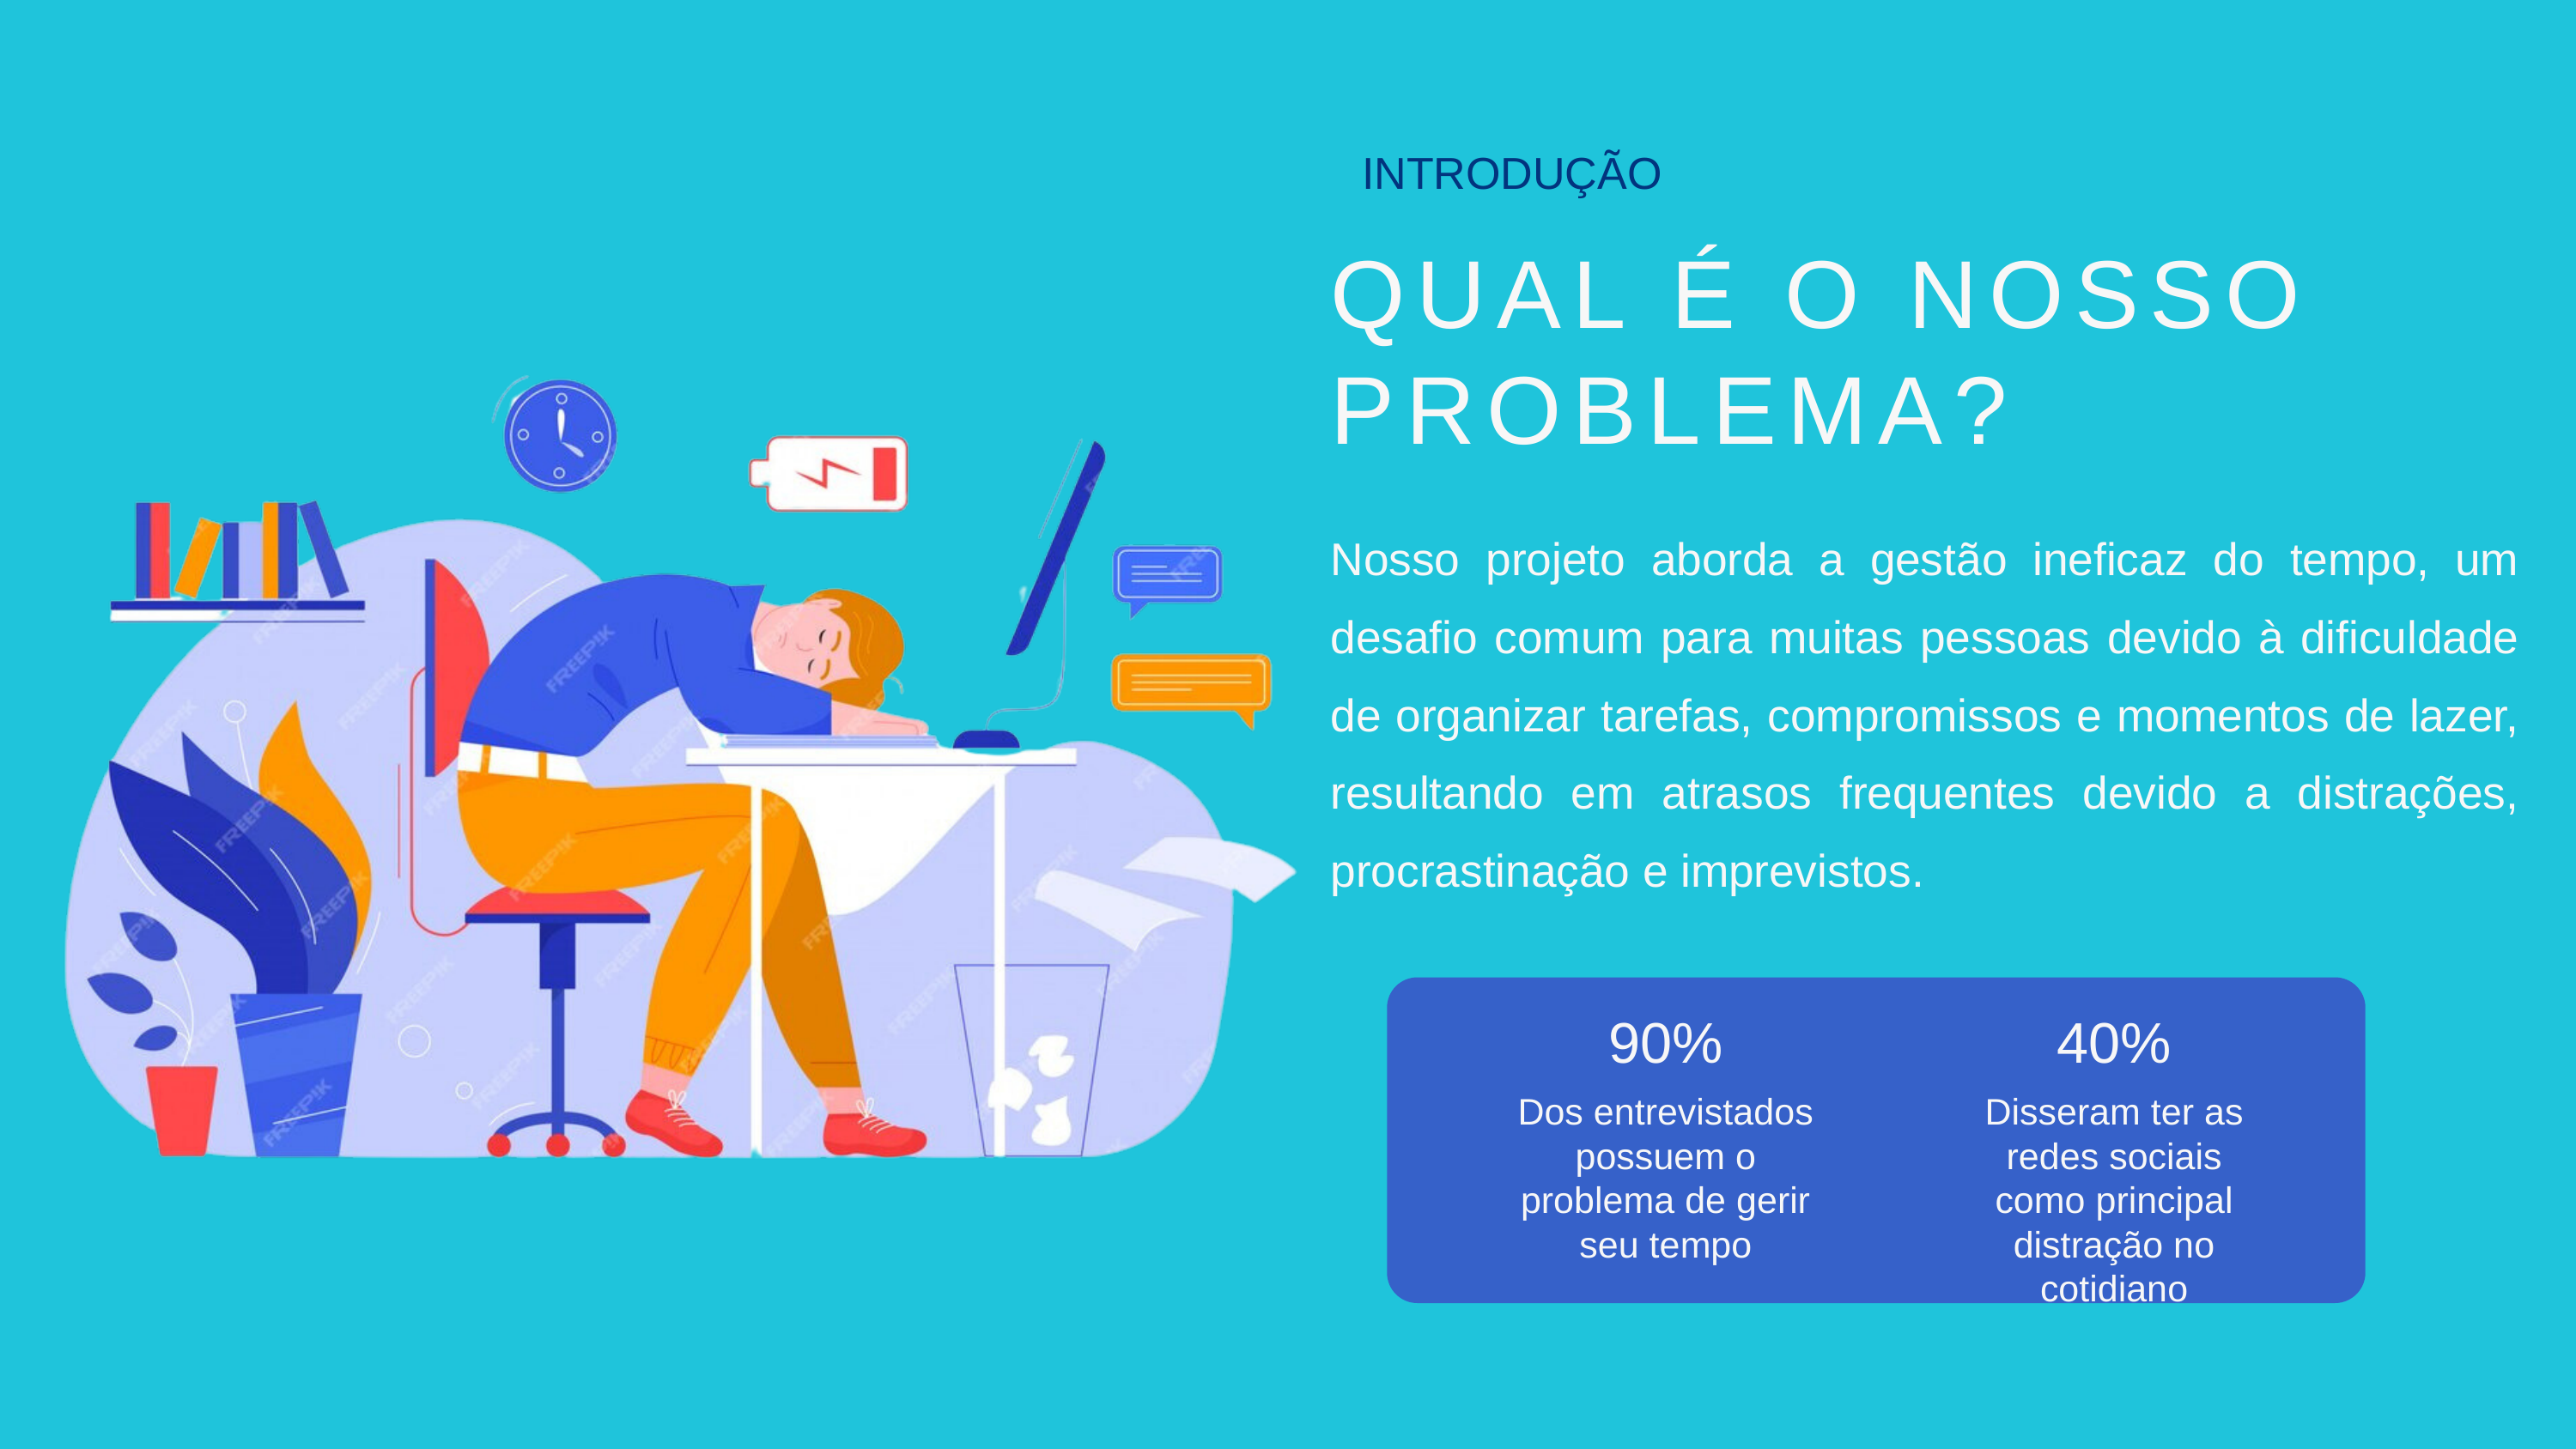

INTRODUÇÃO
QUAL É O NOSSO PROBLEMA?

Nosso projeto aborda a gestão ineficaz do tempo, um desafio comum para muitas pessoas devido à dificuldade de organizar tarefas, compromissos e momentos de lazer, resultando em atrasos frequentes devido a distrações, procrastinação e imprevistos.

90%
40%
Dos entrevistados possuem o problema de gerir seu tempo
Disseram ter as redes sociais como principal distração no cotidiano